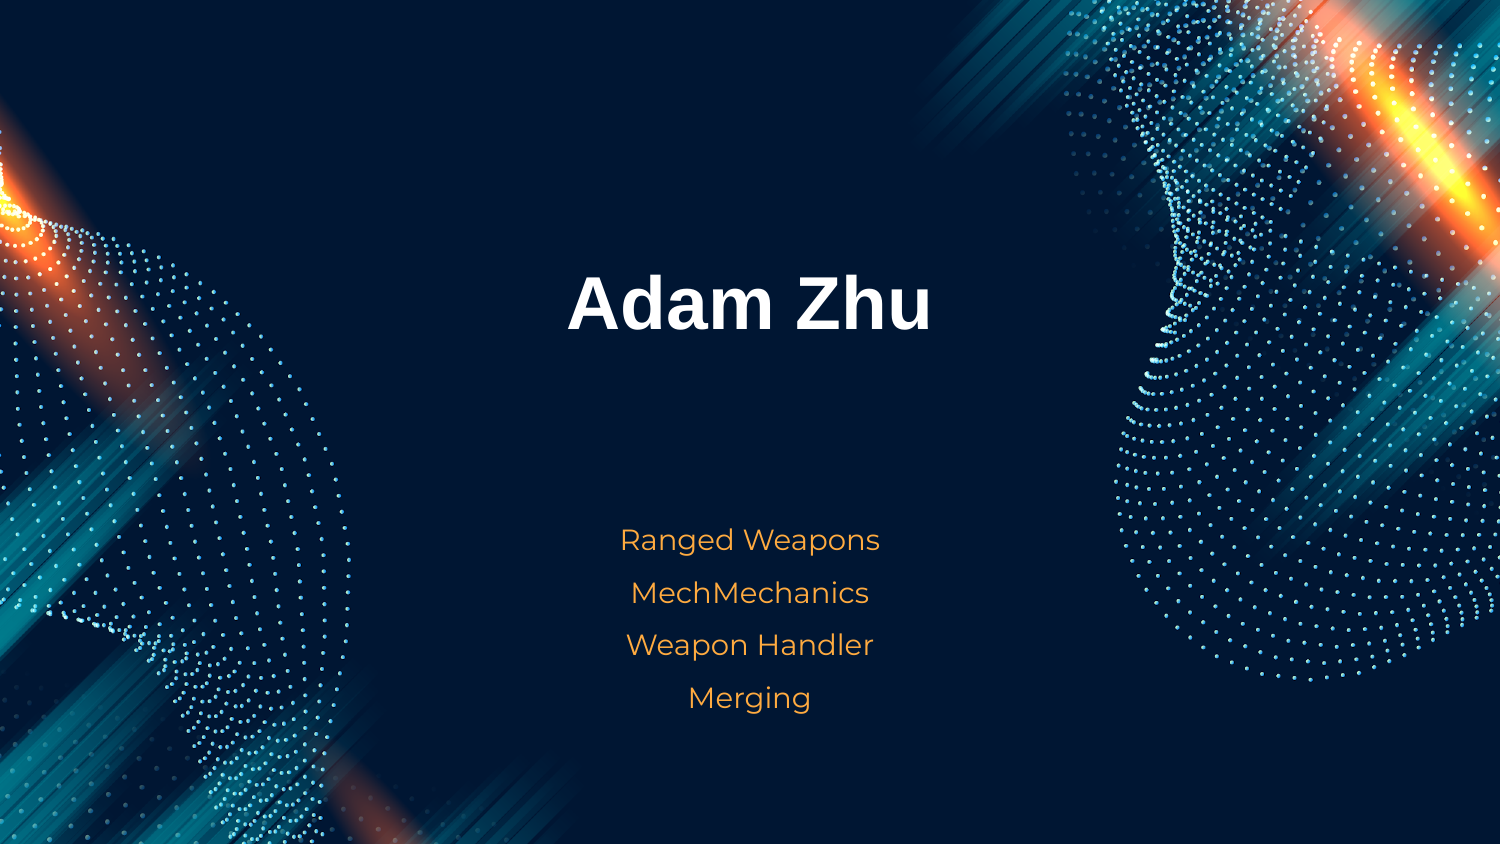

# Adam Zhu
Ranged Weapons
MechMechanics
Weapon Handler
Merging